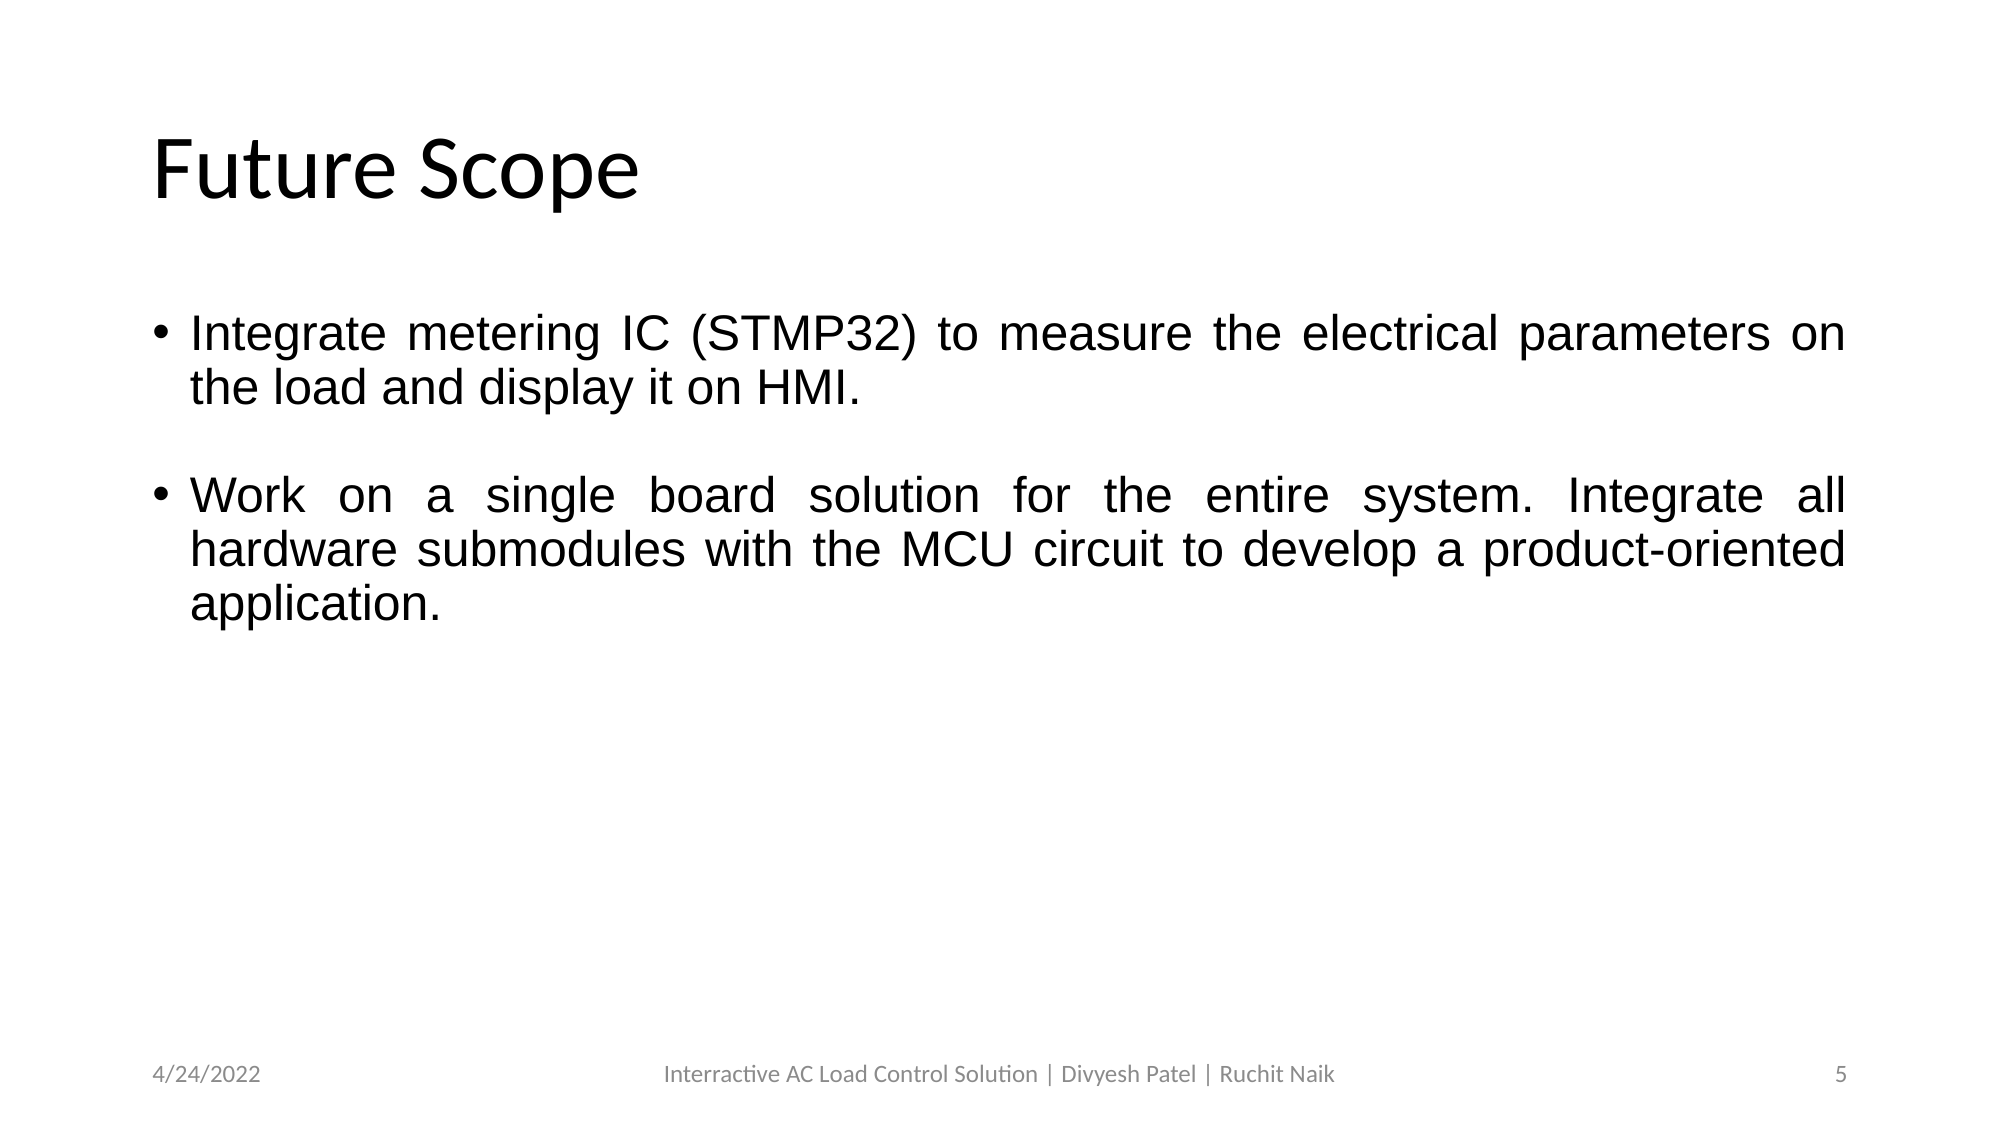

# Future Scope
Integrate metering IC (STMP32) to measure the electrical parameters on the load and display it on HMI.

Work on a single board solution for the entire system. Integrate all hardware submodules with the MCU circuit to develop a product-oriented application.
Interractive AC Load Control Solution | Divyesh Patel | Ruchit Naik
4/24/2022
5